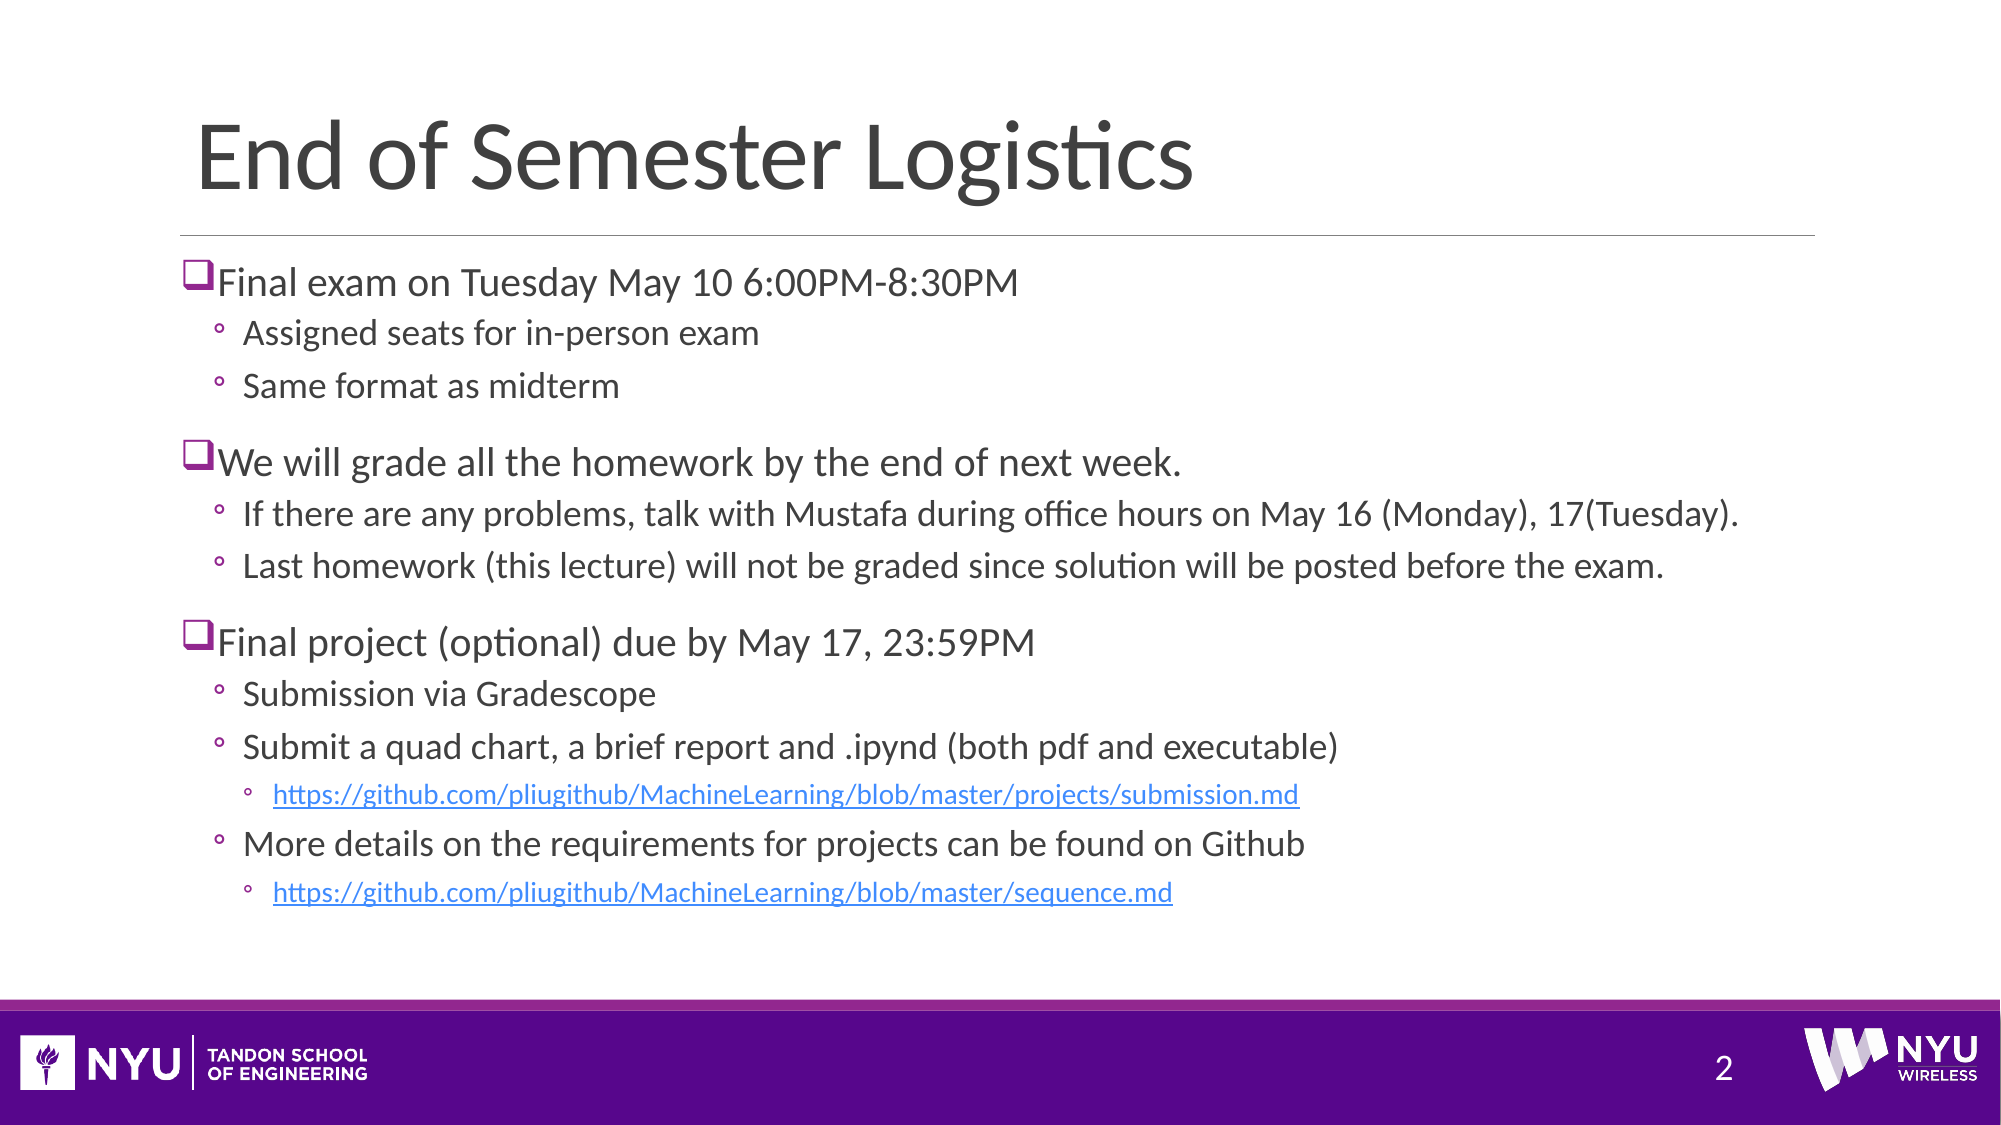

# End of Semester Logistics
Final exam on Tuesday May 10 6:00PM-8:30PM
Assigned seats for in-person exam
Same format as midterm
We will grade all the homework by the end of next week.
If there are any problems, talk with Mustafa during office hours on May 16 (Monday), 17(Tuesday).
Last homework (this lecture) will not be graded since solution will be posted before the exam.
Final project (optional) due by May 17, 23:59PM
Submission via Gradescope
Submit a quad chart, a brief report and .ipynd (both pdf and executable)
https://github.com/pliugithub/MachineLearning/blob/master/projects/submission.md
More details on the requirements for projects can be found on Github
https://github.com/pliugithub/MachineLearning/blob/master/sequence.md

2